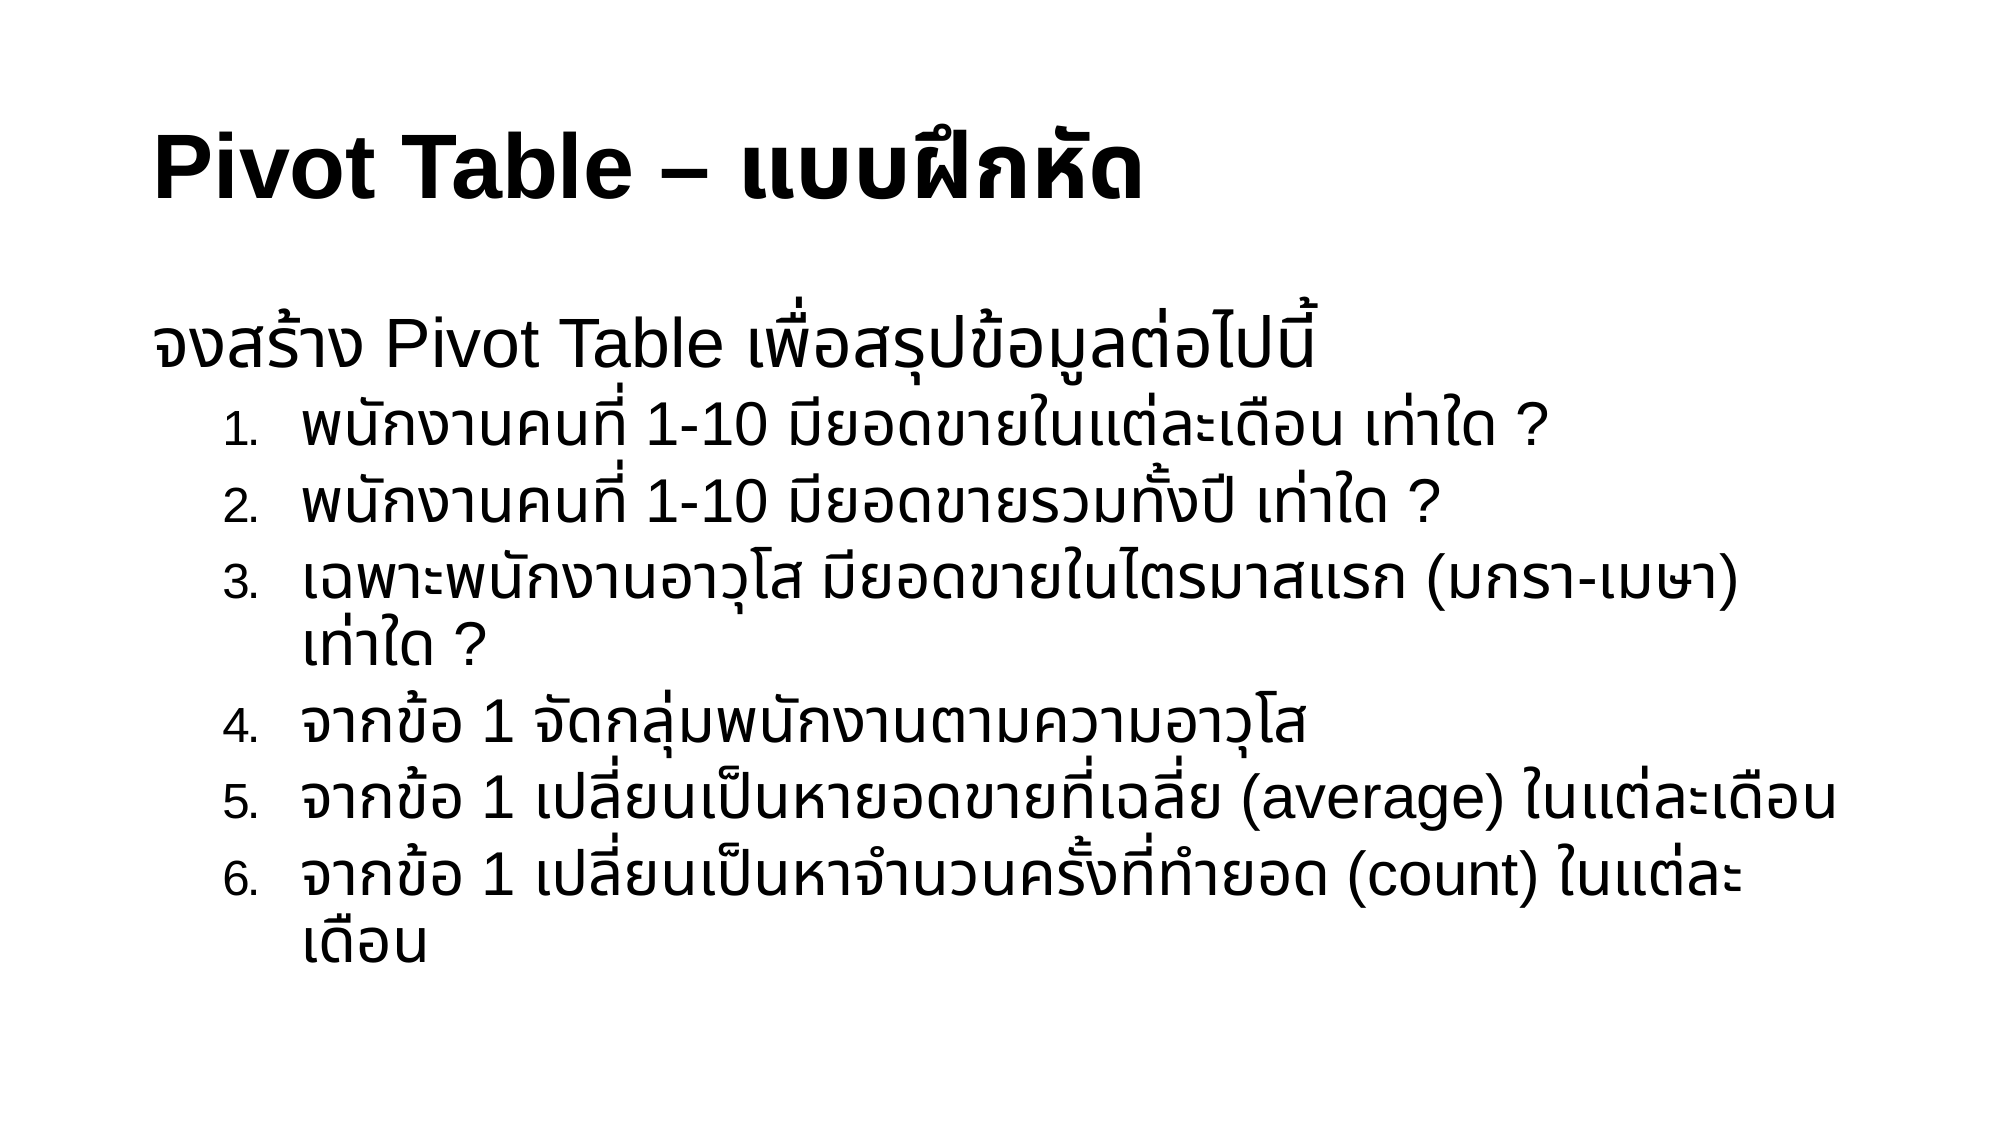

# Pivot Table – แบบฝึกหัด
จงสร้าง Pivot Table เพื่อสรุปข้อมูลต่อไปนี้
พนักงานคนที่ 1-10 มียอดขายในแต่ละเดือน เท่าใด ?
พนักงานคนที่ 1-10 มียอดขายรวมทั้งปี เท่าใด ?
เฉพาะพนักงานอาวุโส มียอดขายในไตรมาสแรก (มกรา-เมษา) เท่าใด ?
จากข้อ 1 จัดกลุ่มพนักงานตามความอาวุโส
จากข้อ 1 เปลี่ยนเป็นหายอดขายที่เฉลี่ย (average) ในแต่ละเดือน
จากข้อ 1 เปลี่ยนเป็นหาจำนวนครั้งที่ทำยอด (count) ในแต่ละเดือน